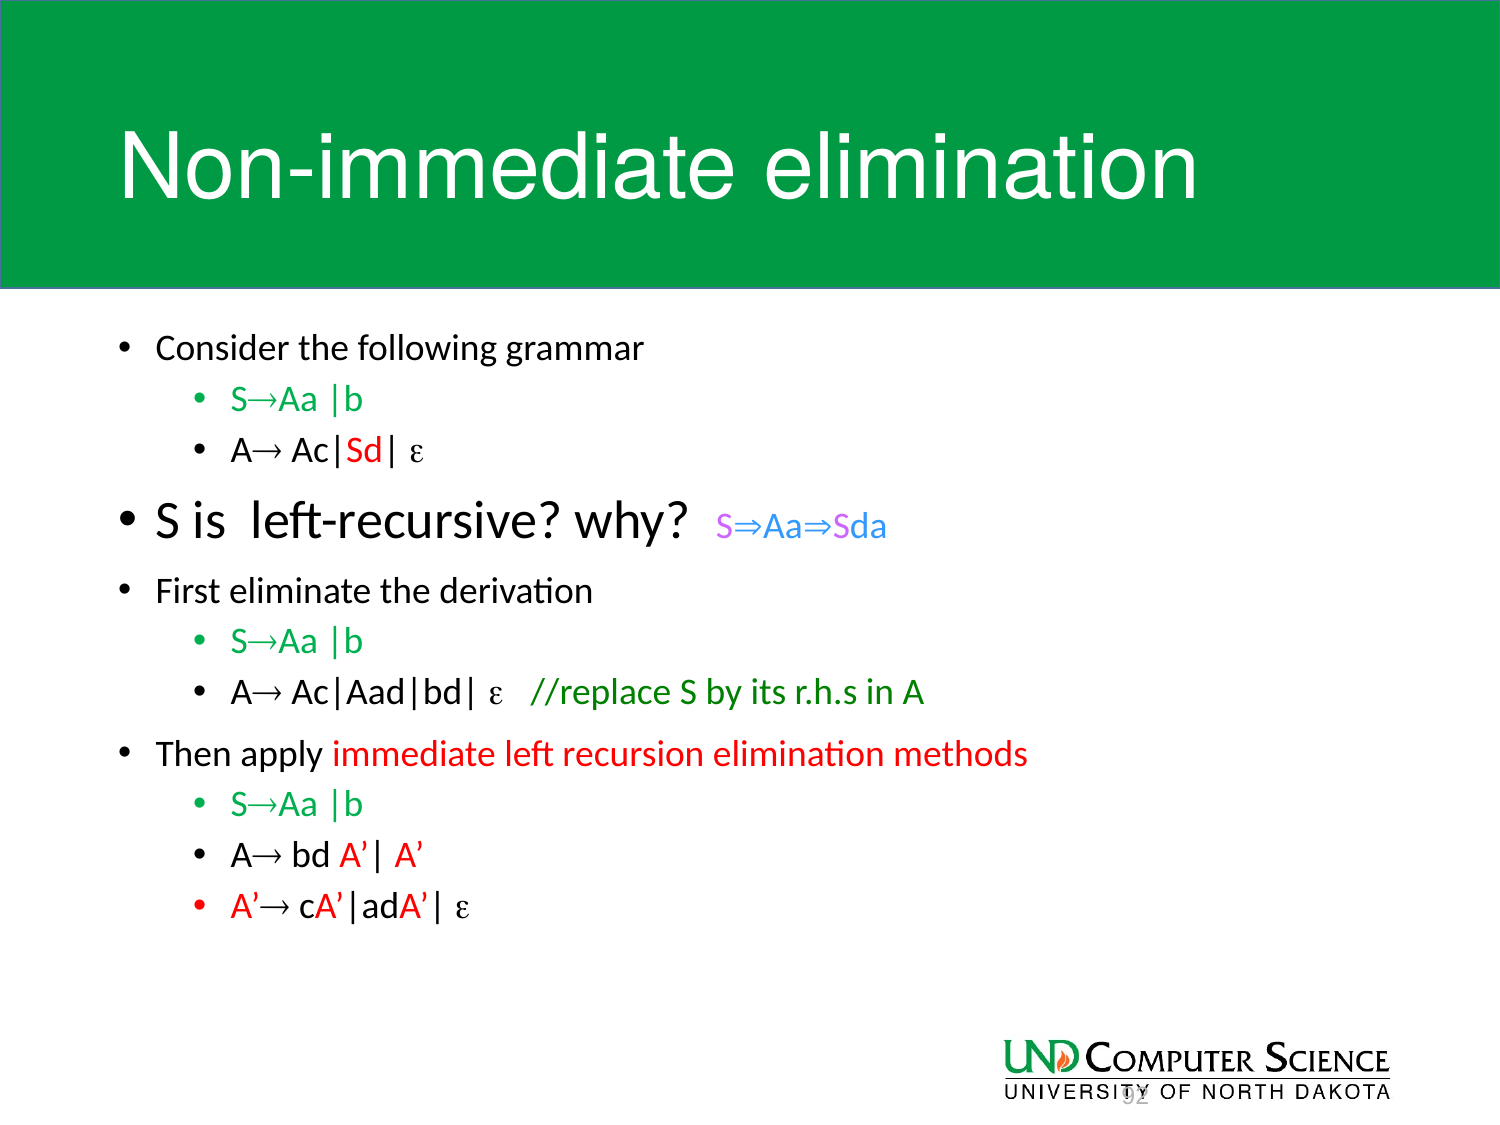

# Non-immediate elimination
Consider the following grammar
S→Aa |b
A→ Ac|Sd| ε
S is  left-recursive? why?  S⇒Aa⇒Sda
First eliminate the derivation
S→Aa |b
A→ Ac|Aad|bd| ε	//replace S by its r.h.s in A
Then apply immediate left recursion elimination methods
S→Aa |b
A→ bd A’| A’
A’→ cA’|adA’| ε

92